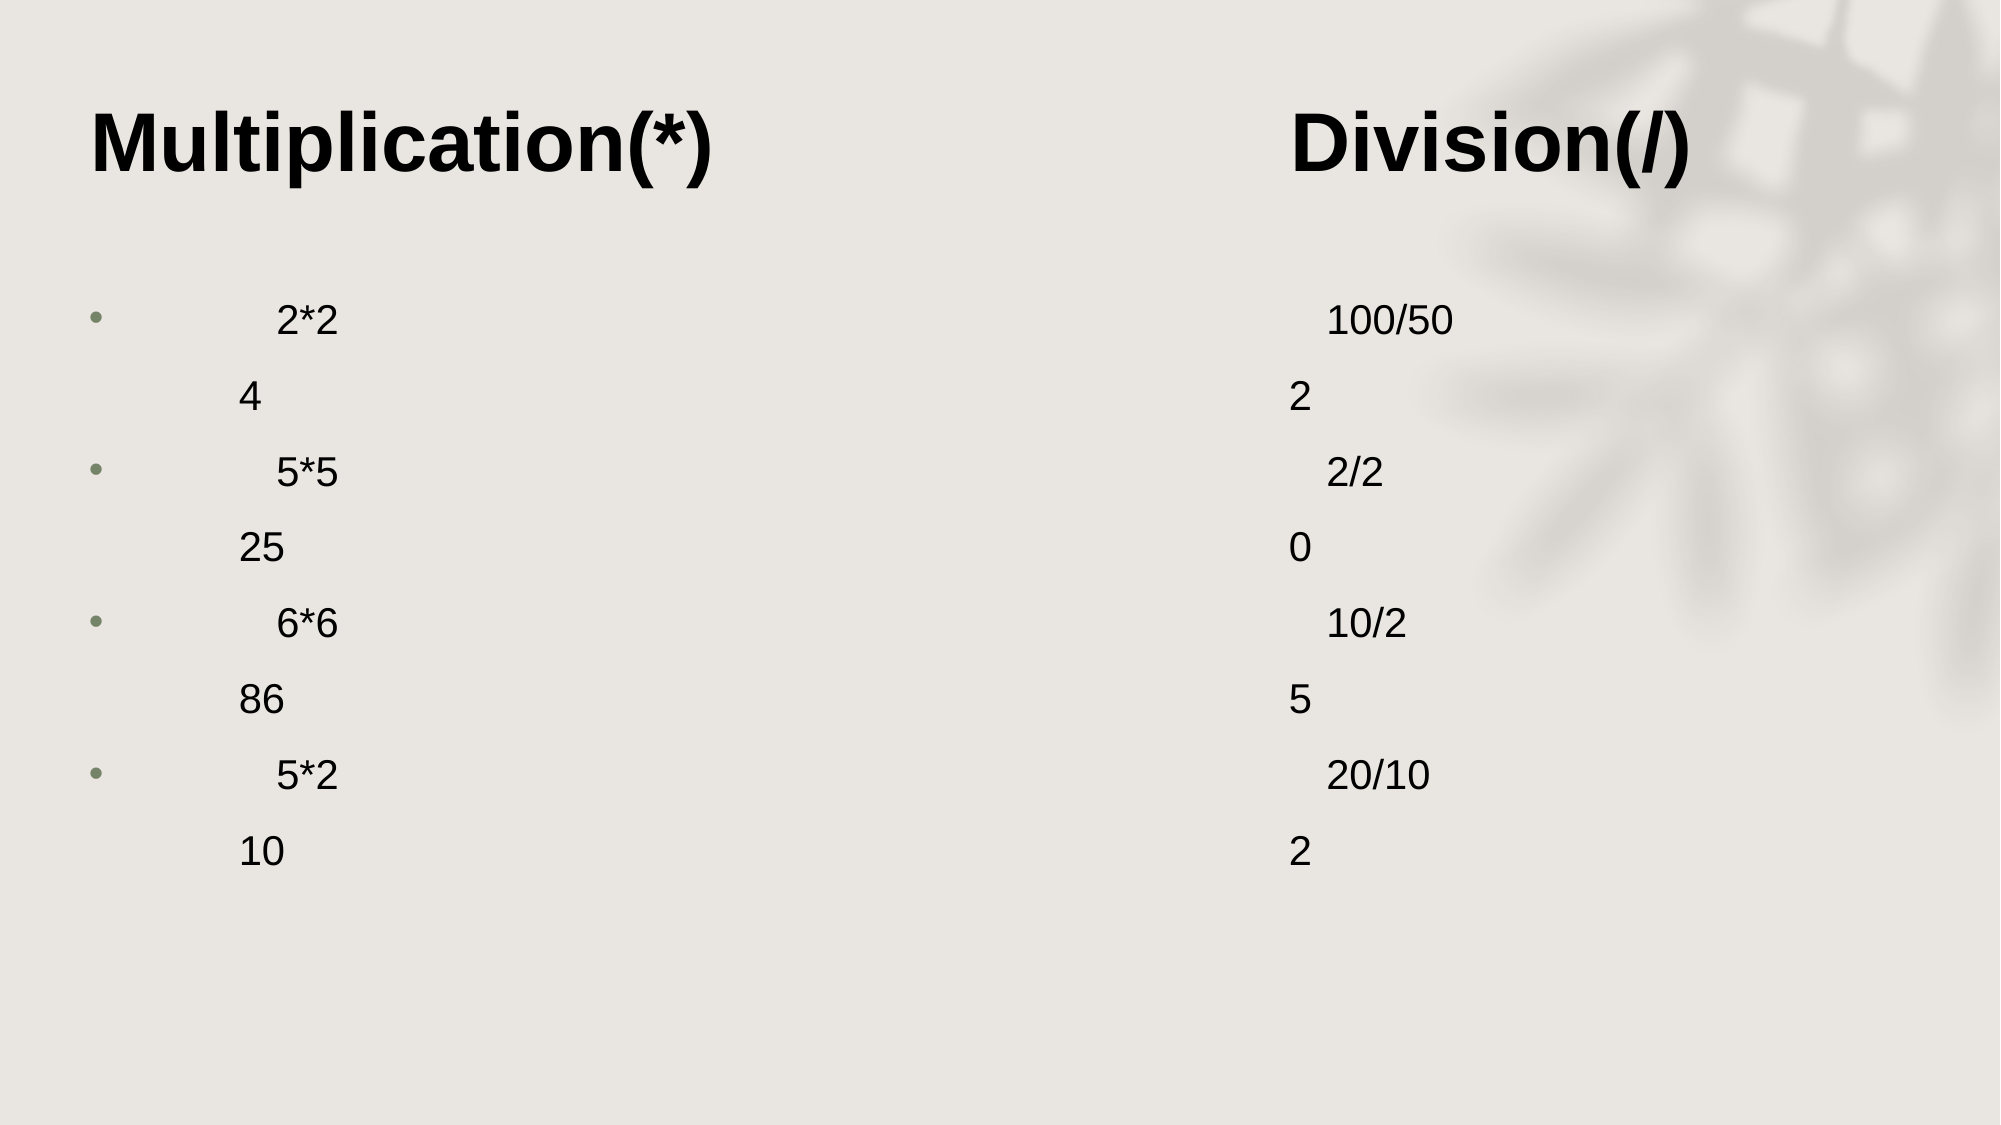

# Multiplication(*)				Division(/)
	2*2							100/50
	4							2
	5*5							2/2
	25							0
	6*6							10/2
	86							5
	5*2							20/10
	10							2